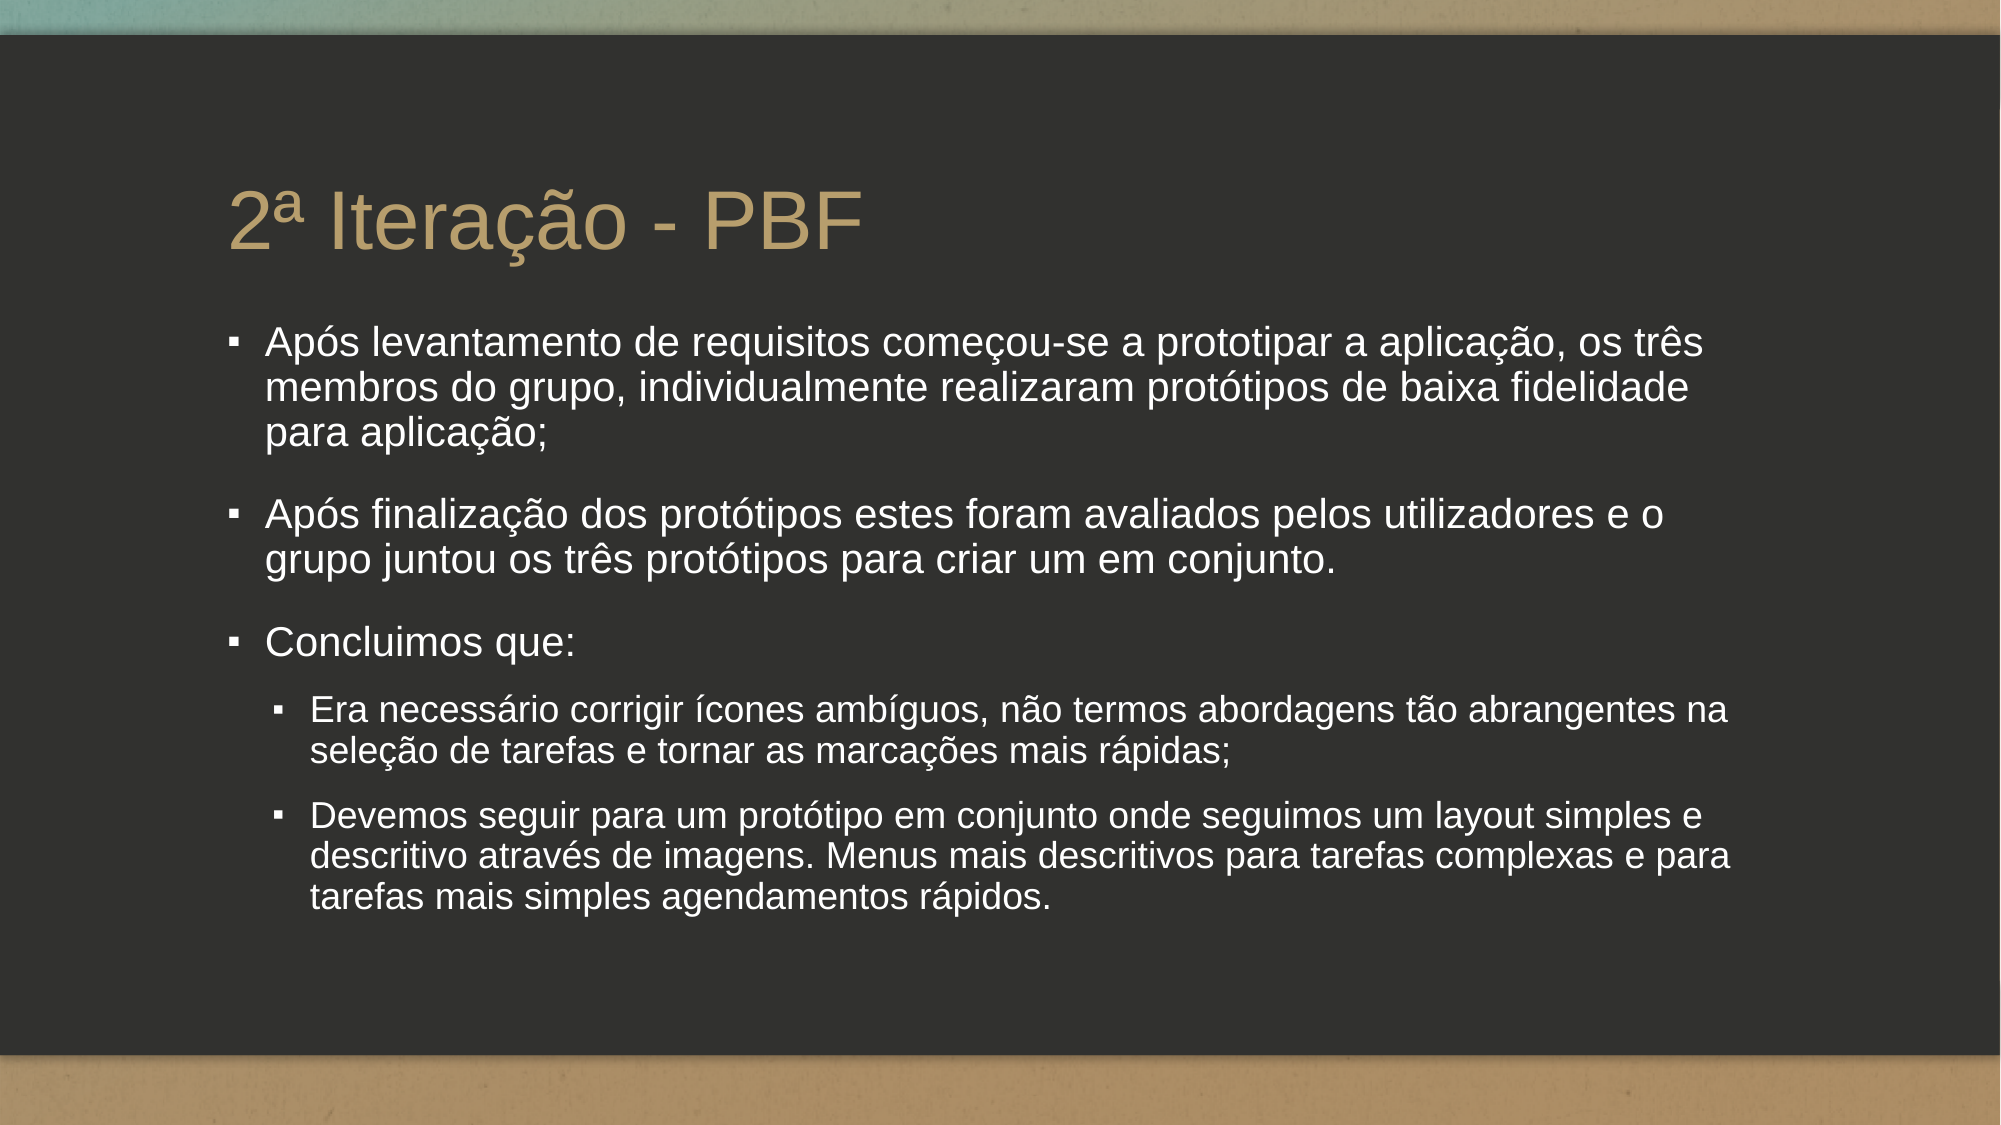

# 2ª Iteração - PBF
Após levantamento de requisitos começou-se a prototipar a aplicação, os três membros do grupo, individualmente realizaram protótipos de baixa fidelidade para aplicação;
Após finalização dos protótipos estes foram avaliados pelos utilizadores e o grupo juntou os três protótipos para criar um em conjunto.
Concluimos que:
Era necessário corrigir ícones ambíguos, não termos abordagens tão abrangentes na seleção de tarefas e tornar as marcações mais rápidas;
Devemos seguir para um protótipo em conjunto onde seguimos um layout simples e descritivo através de imagens. Menus mais descritivos para tarefas complexas e para tarefas mais simples agendamentos rápidos.